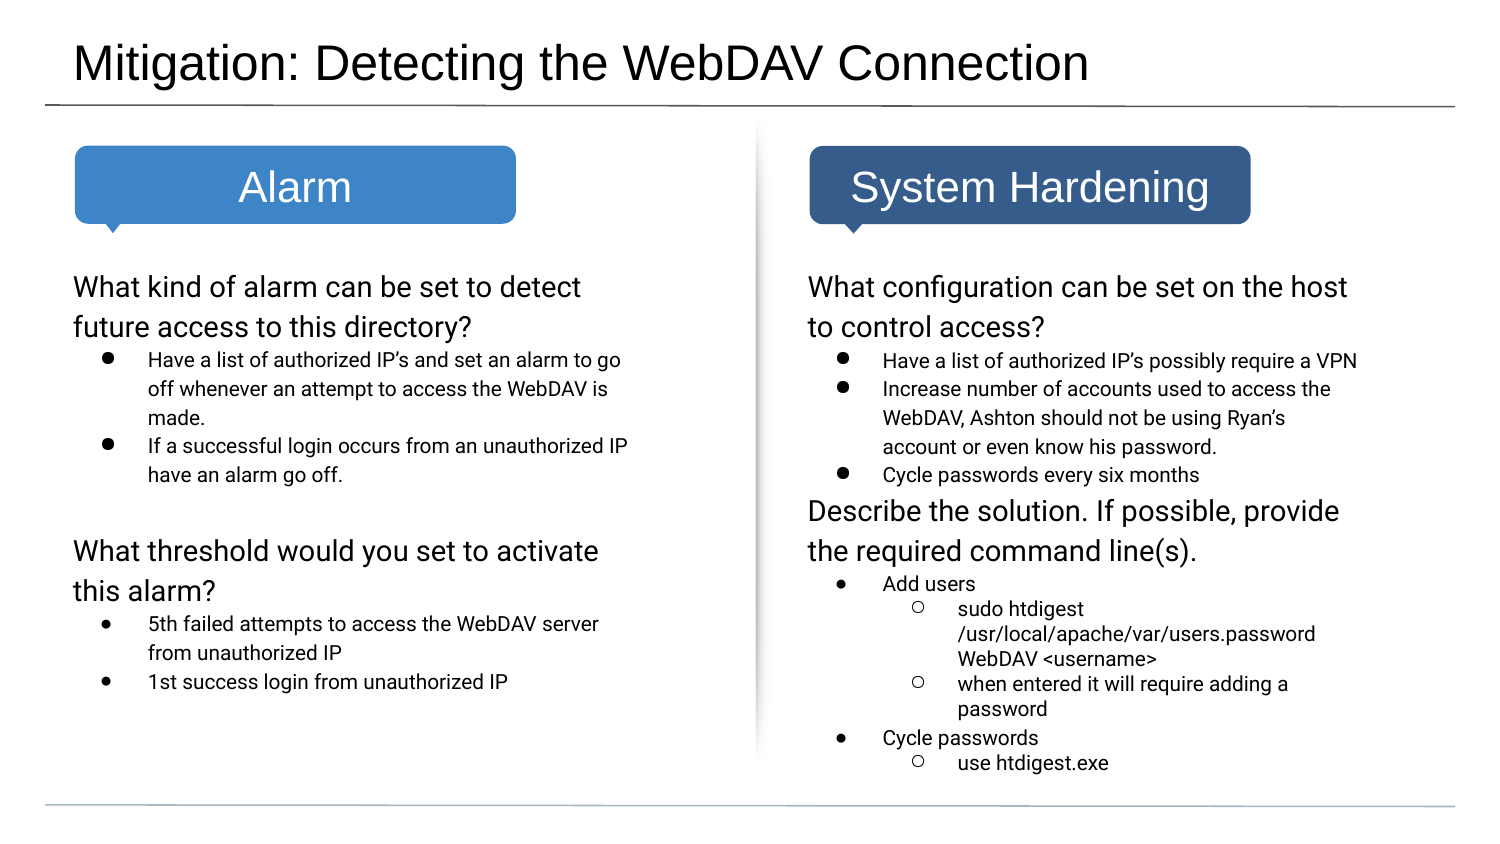

# Mitigation: Detecting the WebDAV Connection
What kind of alarm can be set to detect future access to this directory?
Have a list of authorized IP’s and set an alarm to go off whenever an attempt to access the WebDAV is made.
If a successful login occurs from an unauthorized IP have an alarm go off.

What threshold would you set to activate this alarm?
5th failed attempts to access the WebDAV server from unauthorized IP
1st success login from unauthorized IP

What configuration can be set on the host to control access?
Have a list of authorized IP’s possibly require a VPN
Increase number of accounts used to access the WebDAV, Ashton should not be using Ryan’s account or even know his password.
Cycle passwords every six months
Describe the solution. If possible, provide the required command line(s).
Add users
sudo htdigest /usr/local/apache/var/users.password WebDAV <username>
when entered it will require adding a password
Cycle passwords
use htdigest.exe